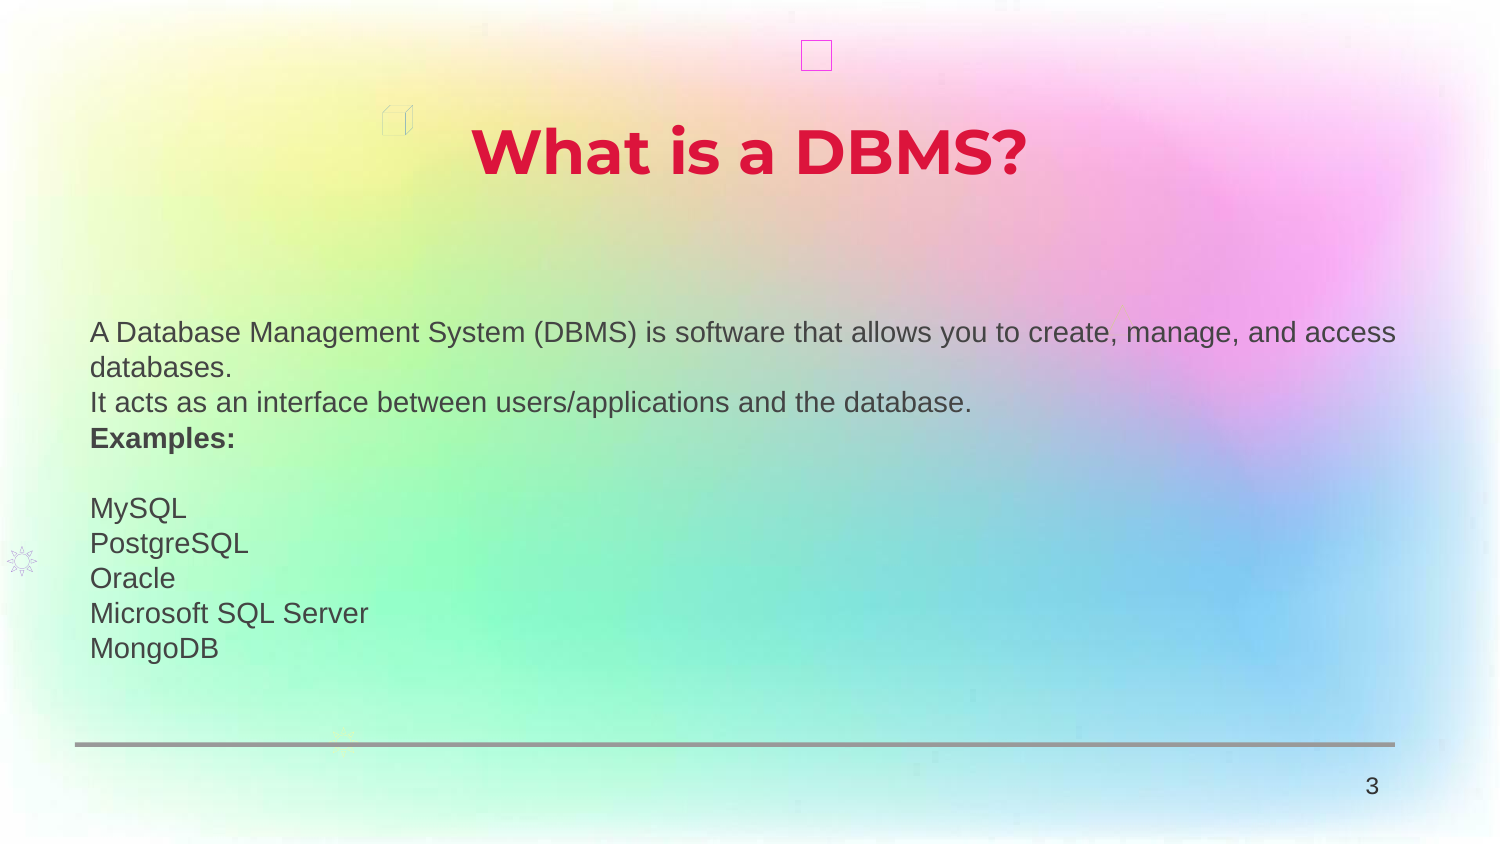

What is a DBMS?

A Database Management System (DBMS) is software that allows you to create, manage, and access databases.
It acts as an interface between users/applications and the database.
Examples:

MySQL
PostgreSQL
Oracle
Microsoft SQL Server
MongoDB

3